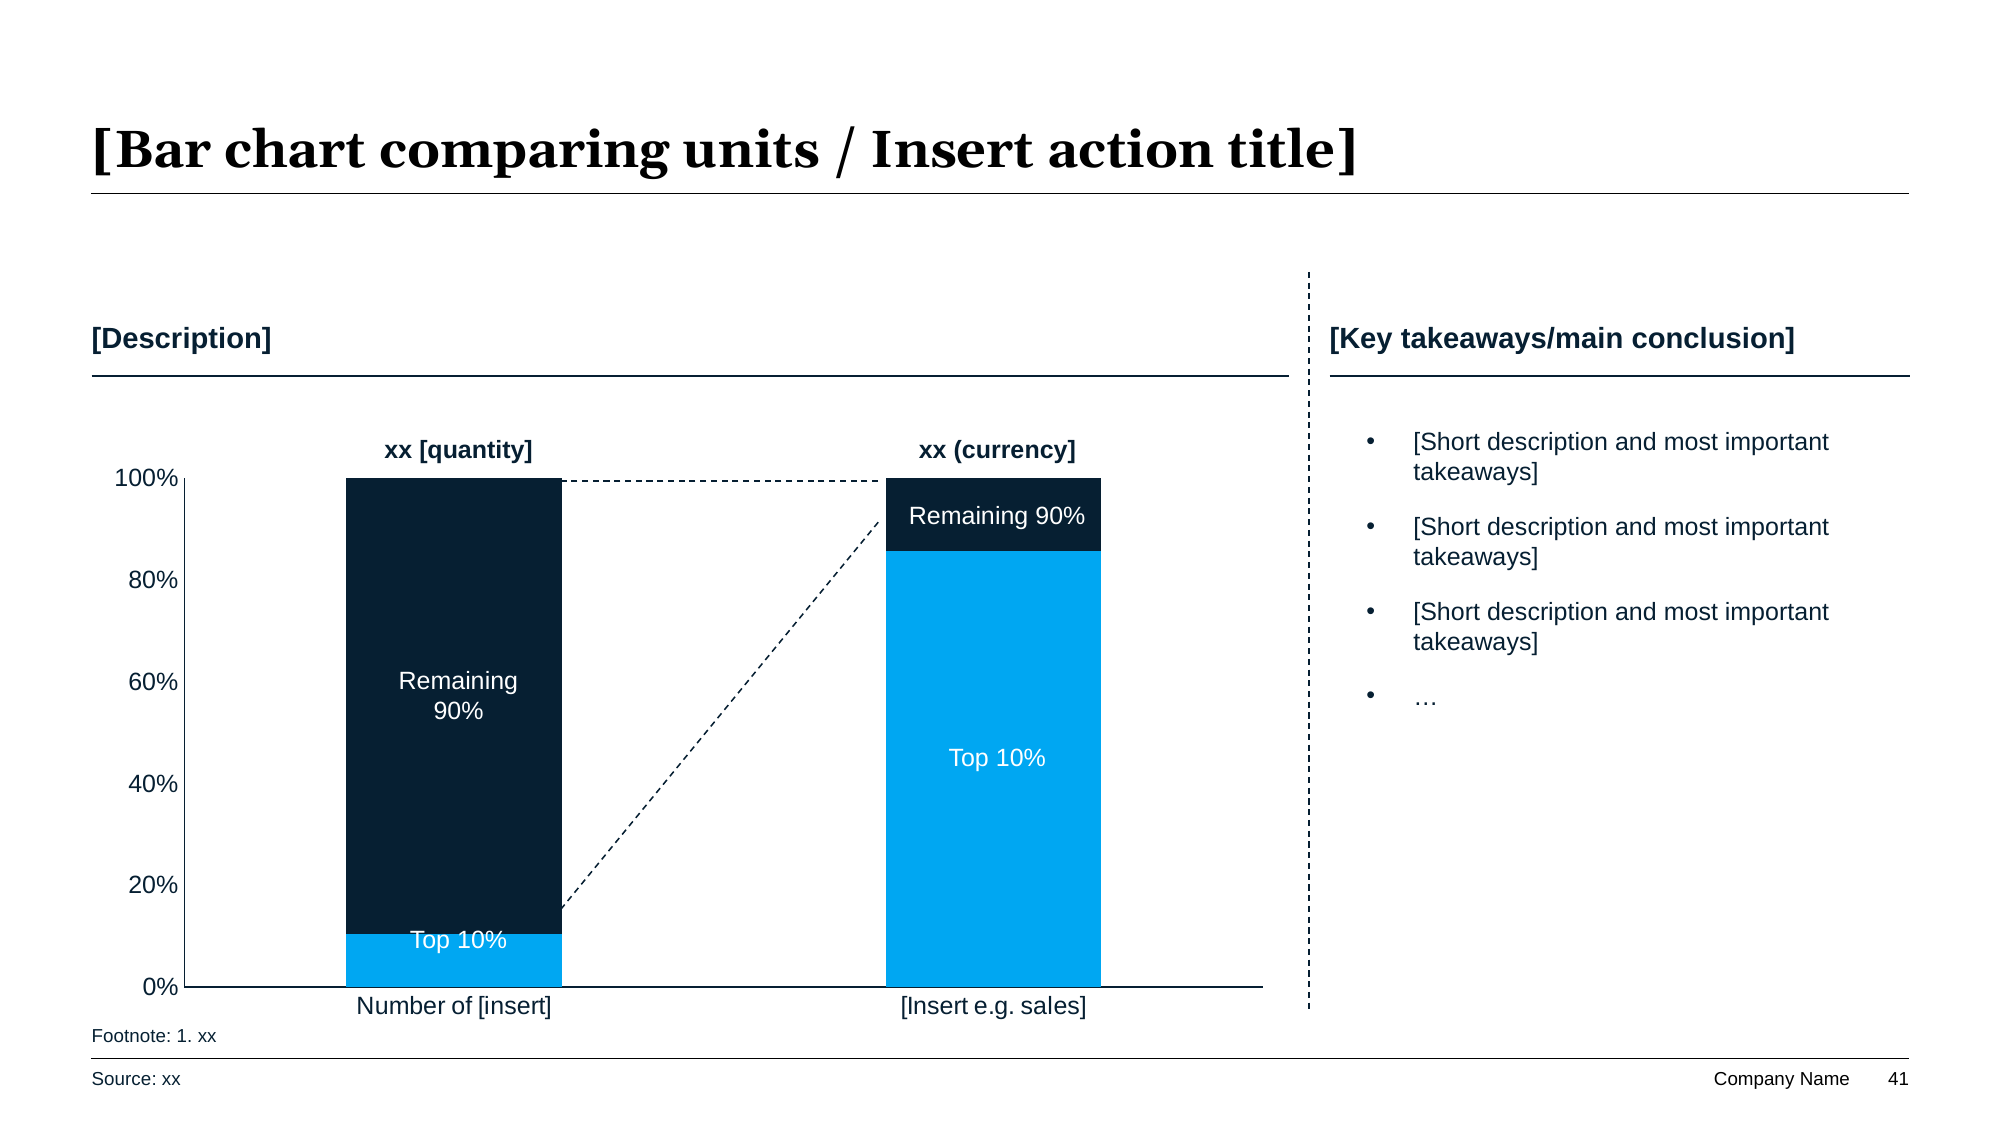

# [Bar chart comparing units / Insert action title]

[Description]
[Key takeaways/main conclusion]
[Short description and most important takeaways]
[Short description and most important takeaways]
[Short description and most important takeaways]
…
xx [quantity]
xx (currency]

### Chart

| Category | Series 1 | Series 2 |
|---|---|---|
| Number of [insert] | 10.0 | 85.0 |
| [Insert e.g. sales] | 90.0 | 15.0 |
Remaining 90%
Remaining 90%
Top 10%
Top 10%
Footnote: 1. xx
Source: xx